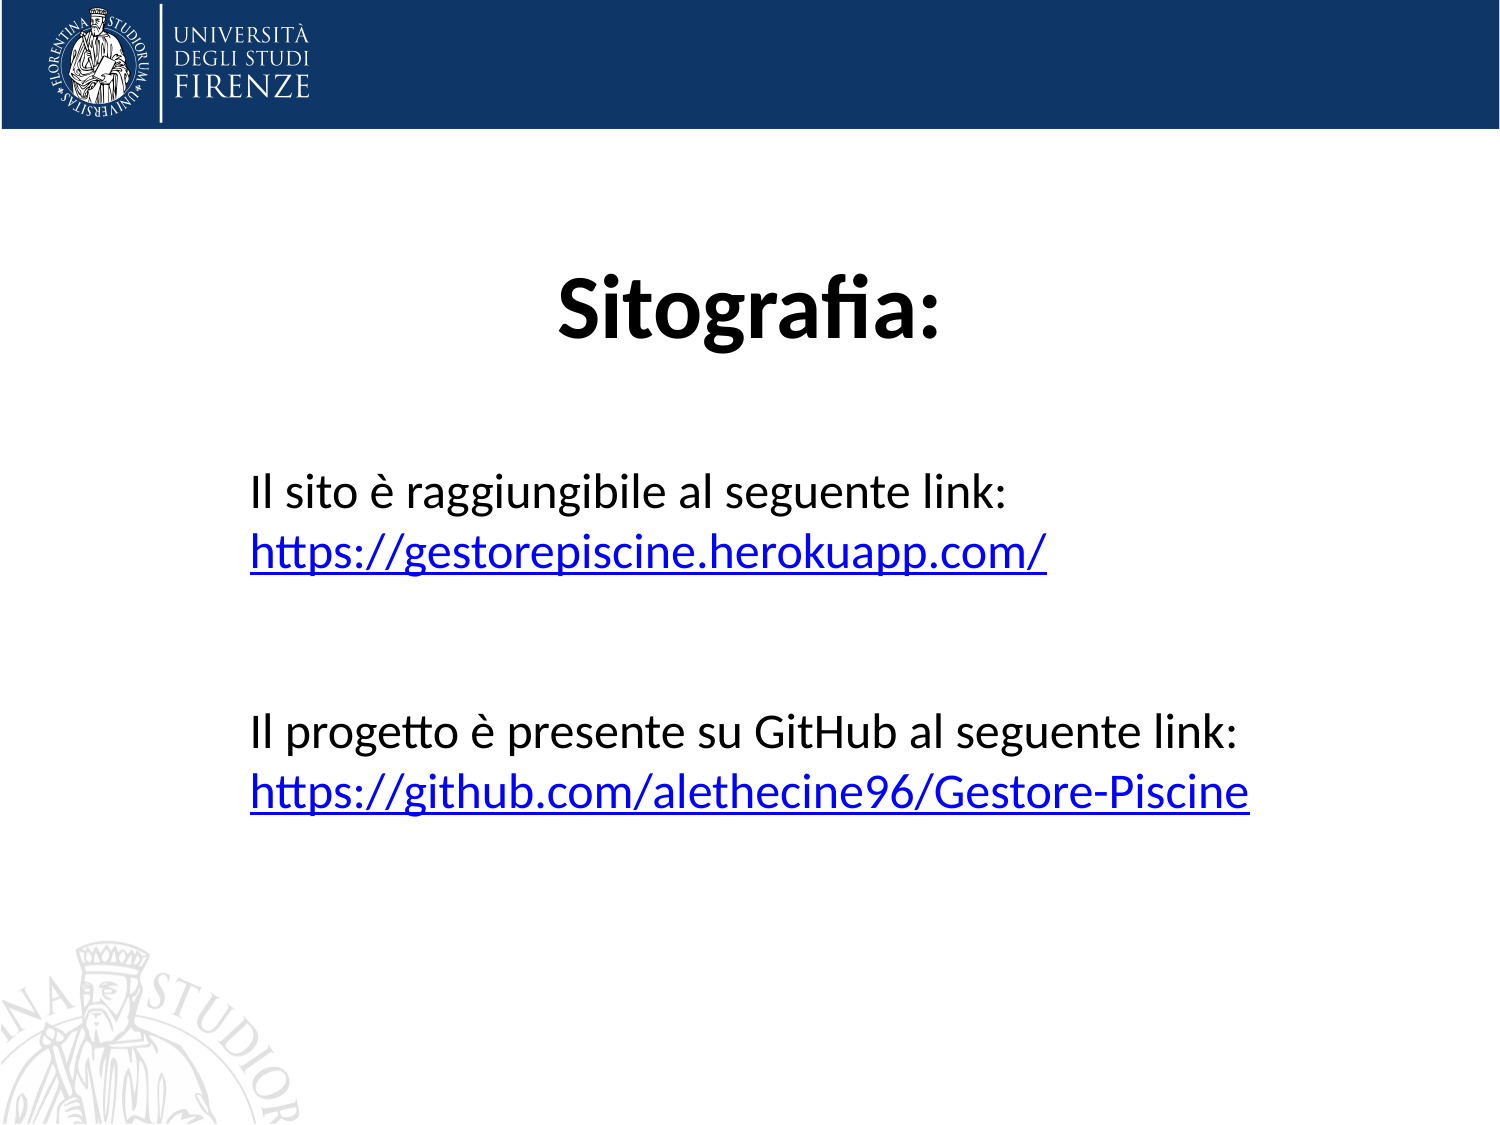

# Sitografia:
Il sito è raggiungibile al seguente link:
https://gestorepiscine.herokuapp.com/

Il progetto è presente su GitHub al seguente link:
https://github.com/alethecine96/Gestore-Piscine